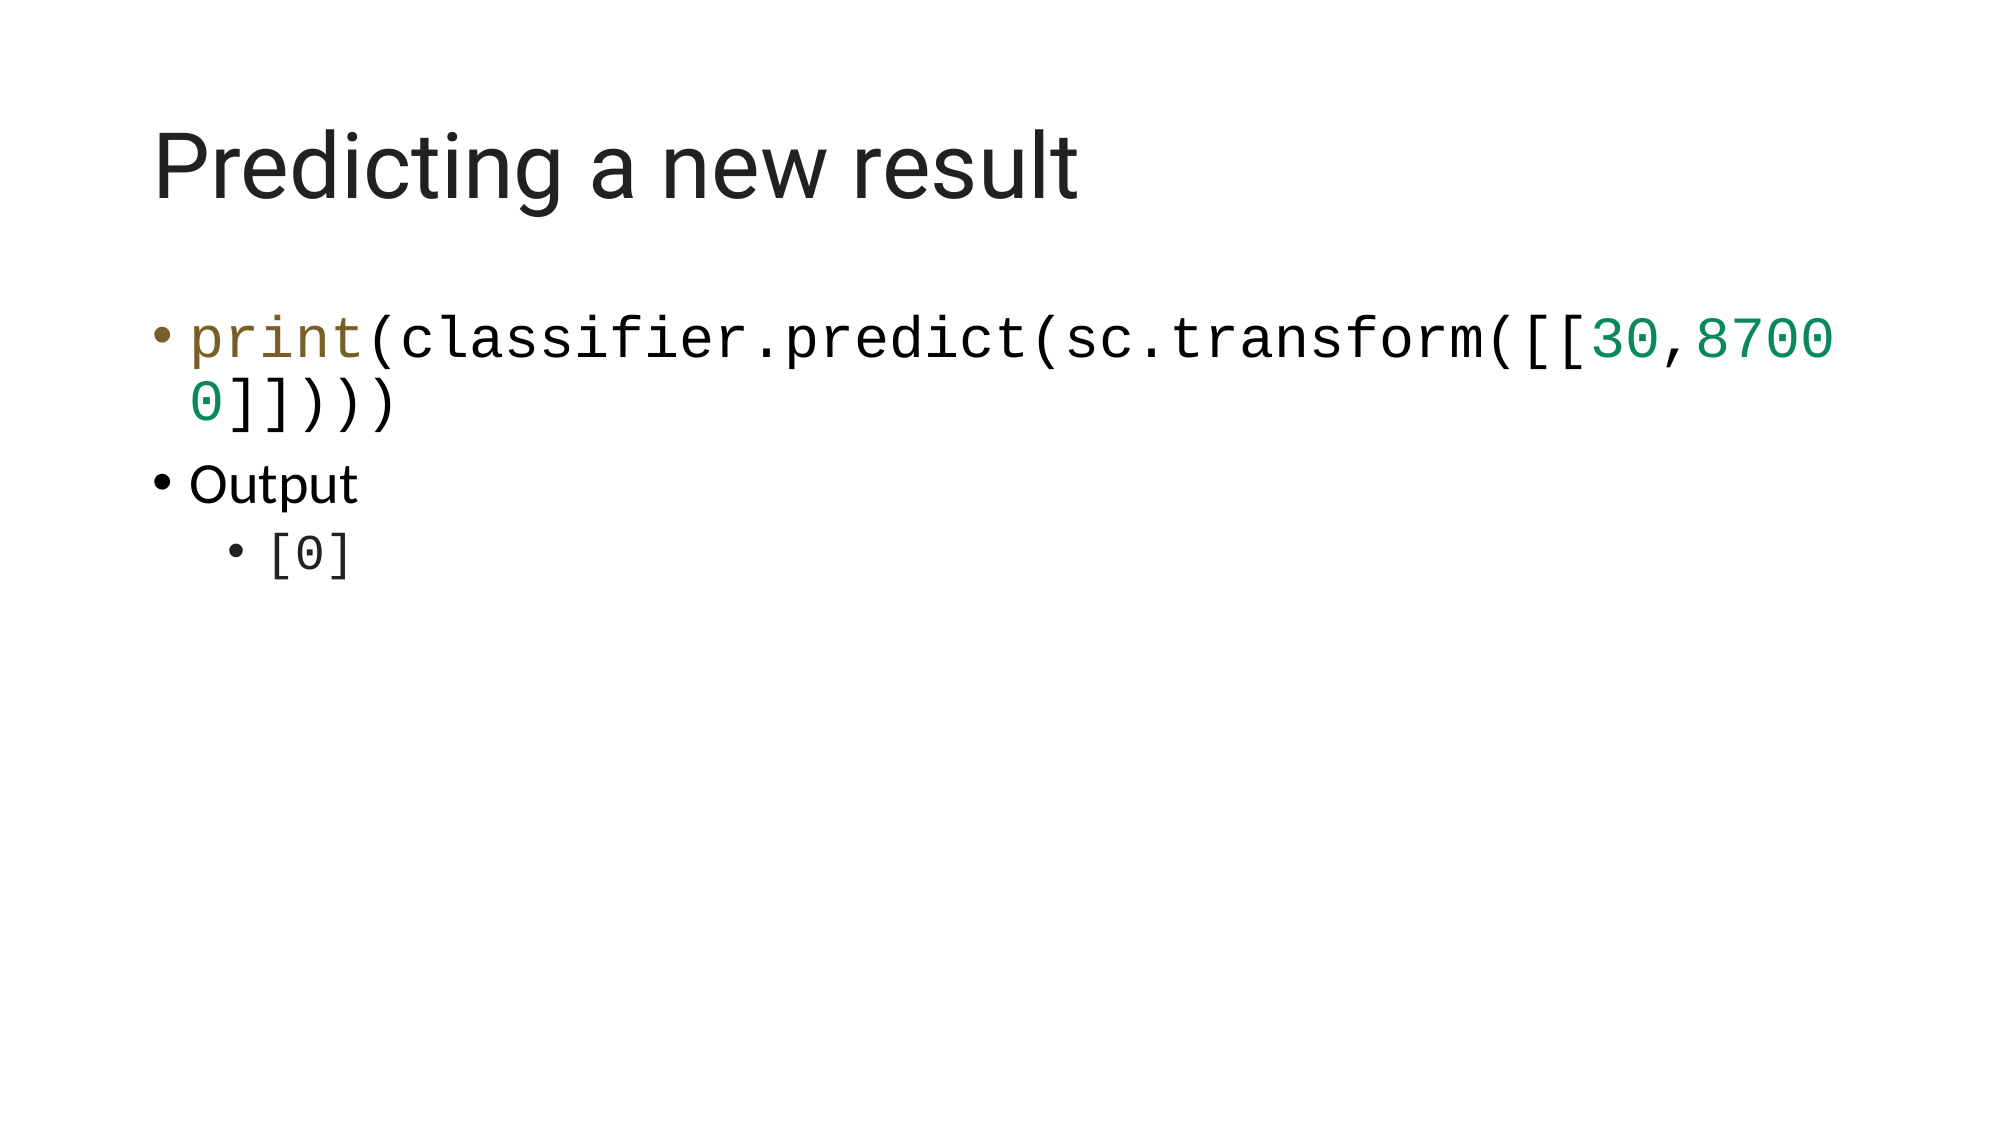

# Predicting a new result
print(classifier.predict(sc.transform([[30,87000]])))
Output
[0]